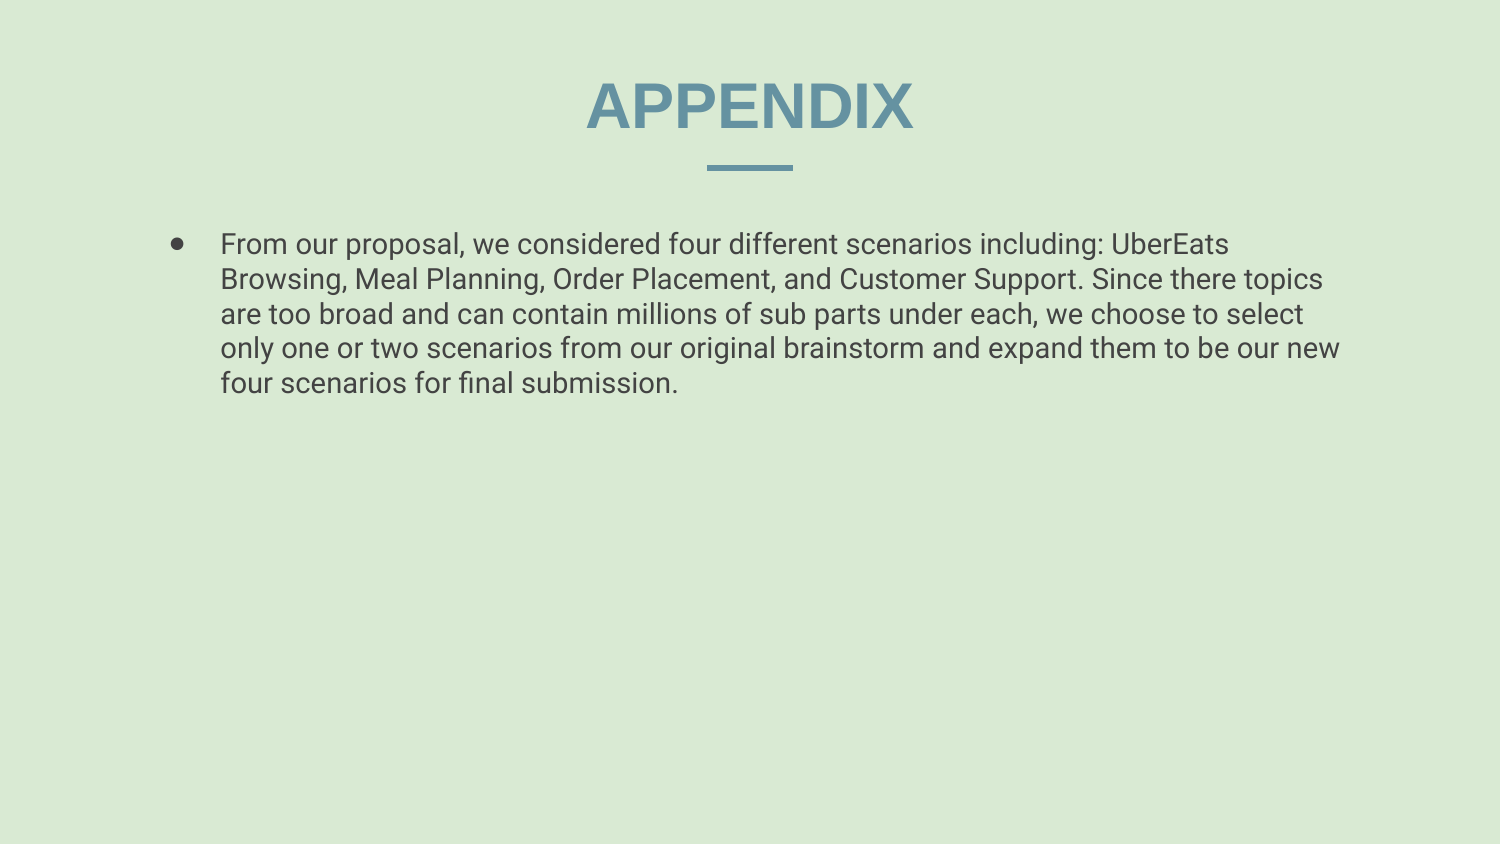

# APPENDIX
From our proposal, we considered four different scenarios including: UberEats Browsing, Meal Planning, Order Placement, and Customer Support. Since there topics are too broad and can contain millions of sub parts under each, we choose to select only one or two scenarios from our original brainstorm and expand them to be our new four scenarios for final submission.